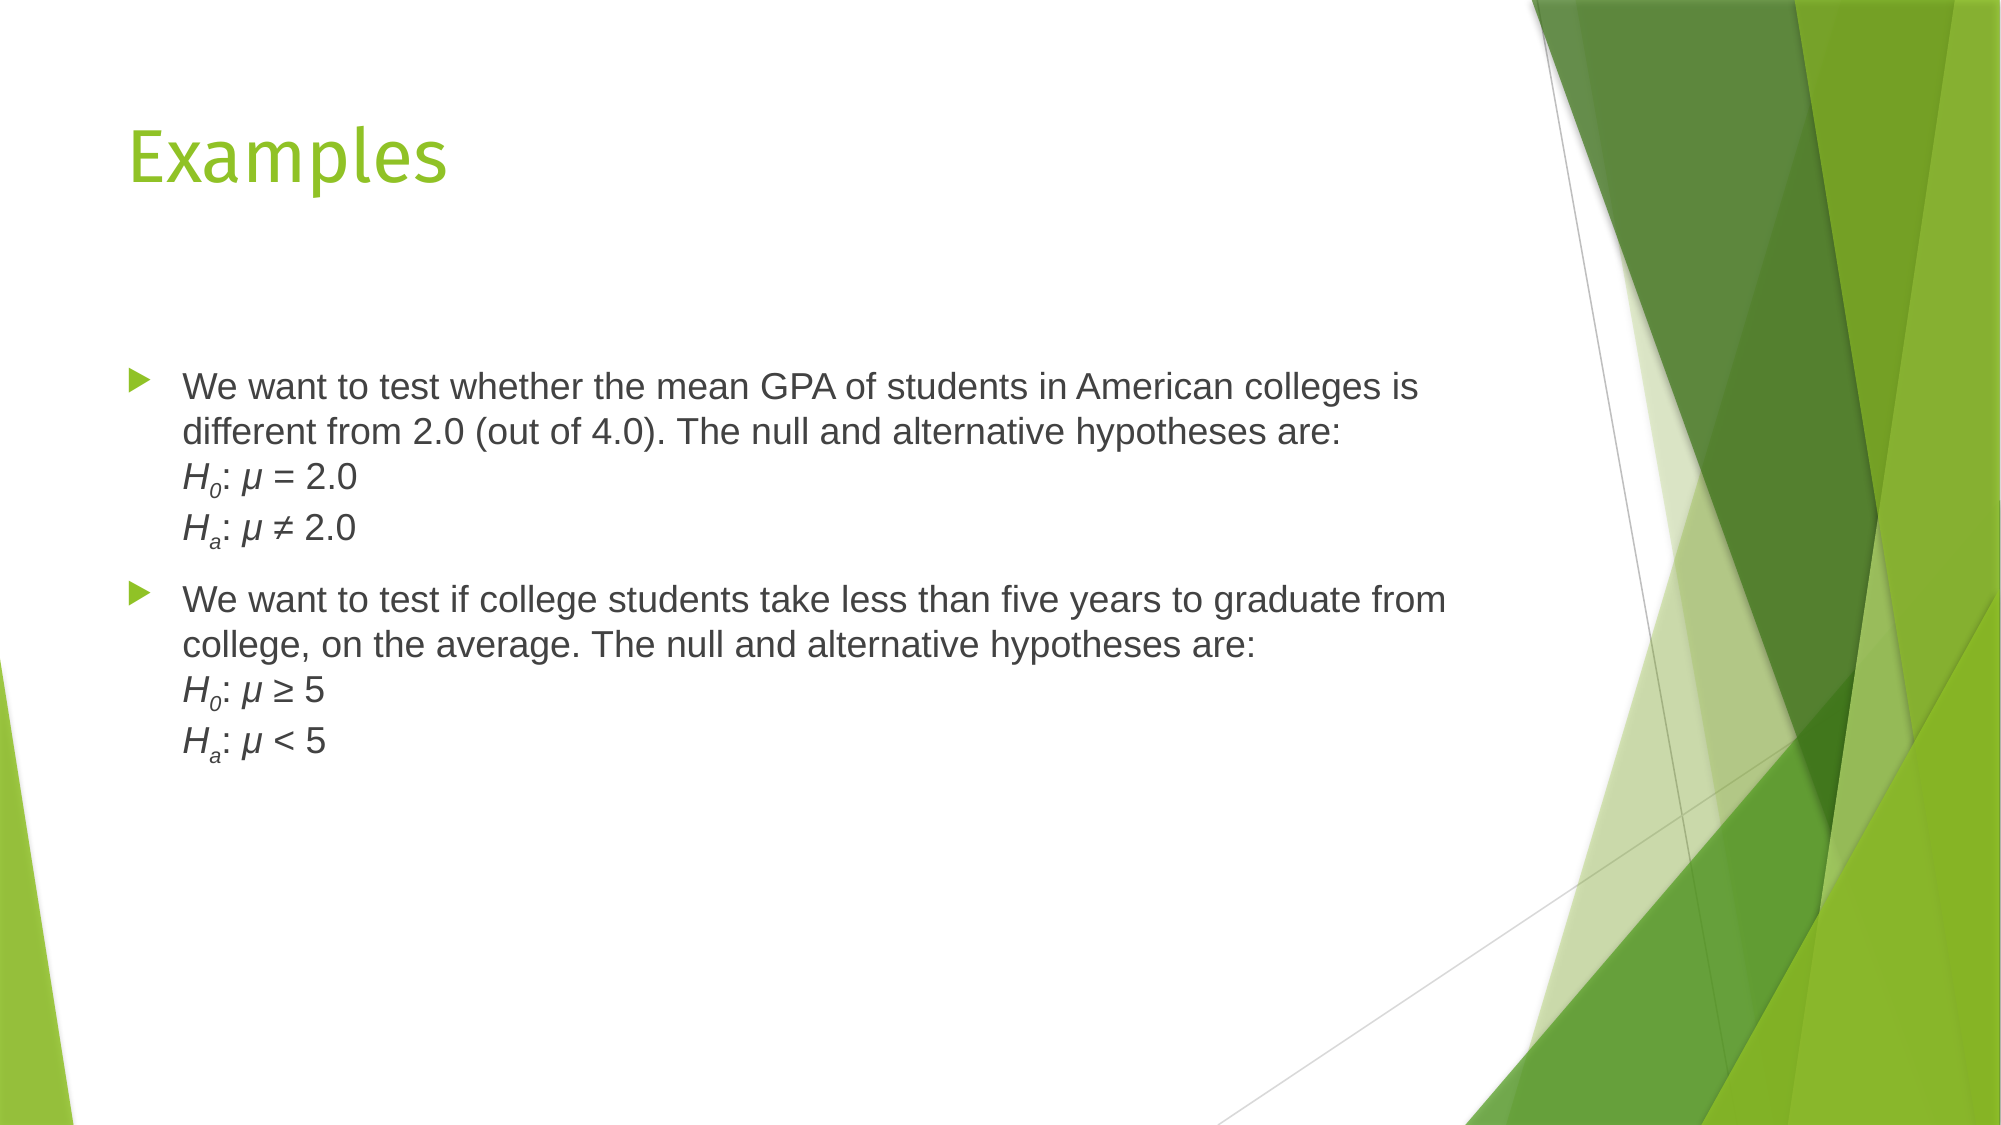

# Examples
We want to test whether the mean GPA of students in American colleges is different from 2.0 (out of 4.0). The null and alternative hypotheses are: 
H0: μ = 2.0 
Ha: μ ≠ 2.0
We want to test if college students take less than five years to graduate from college, on the average. The null and alternative hypotheses are: 
H0: μ ≥ 5 
Ha: μ < 5